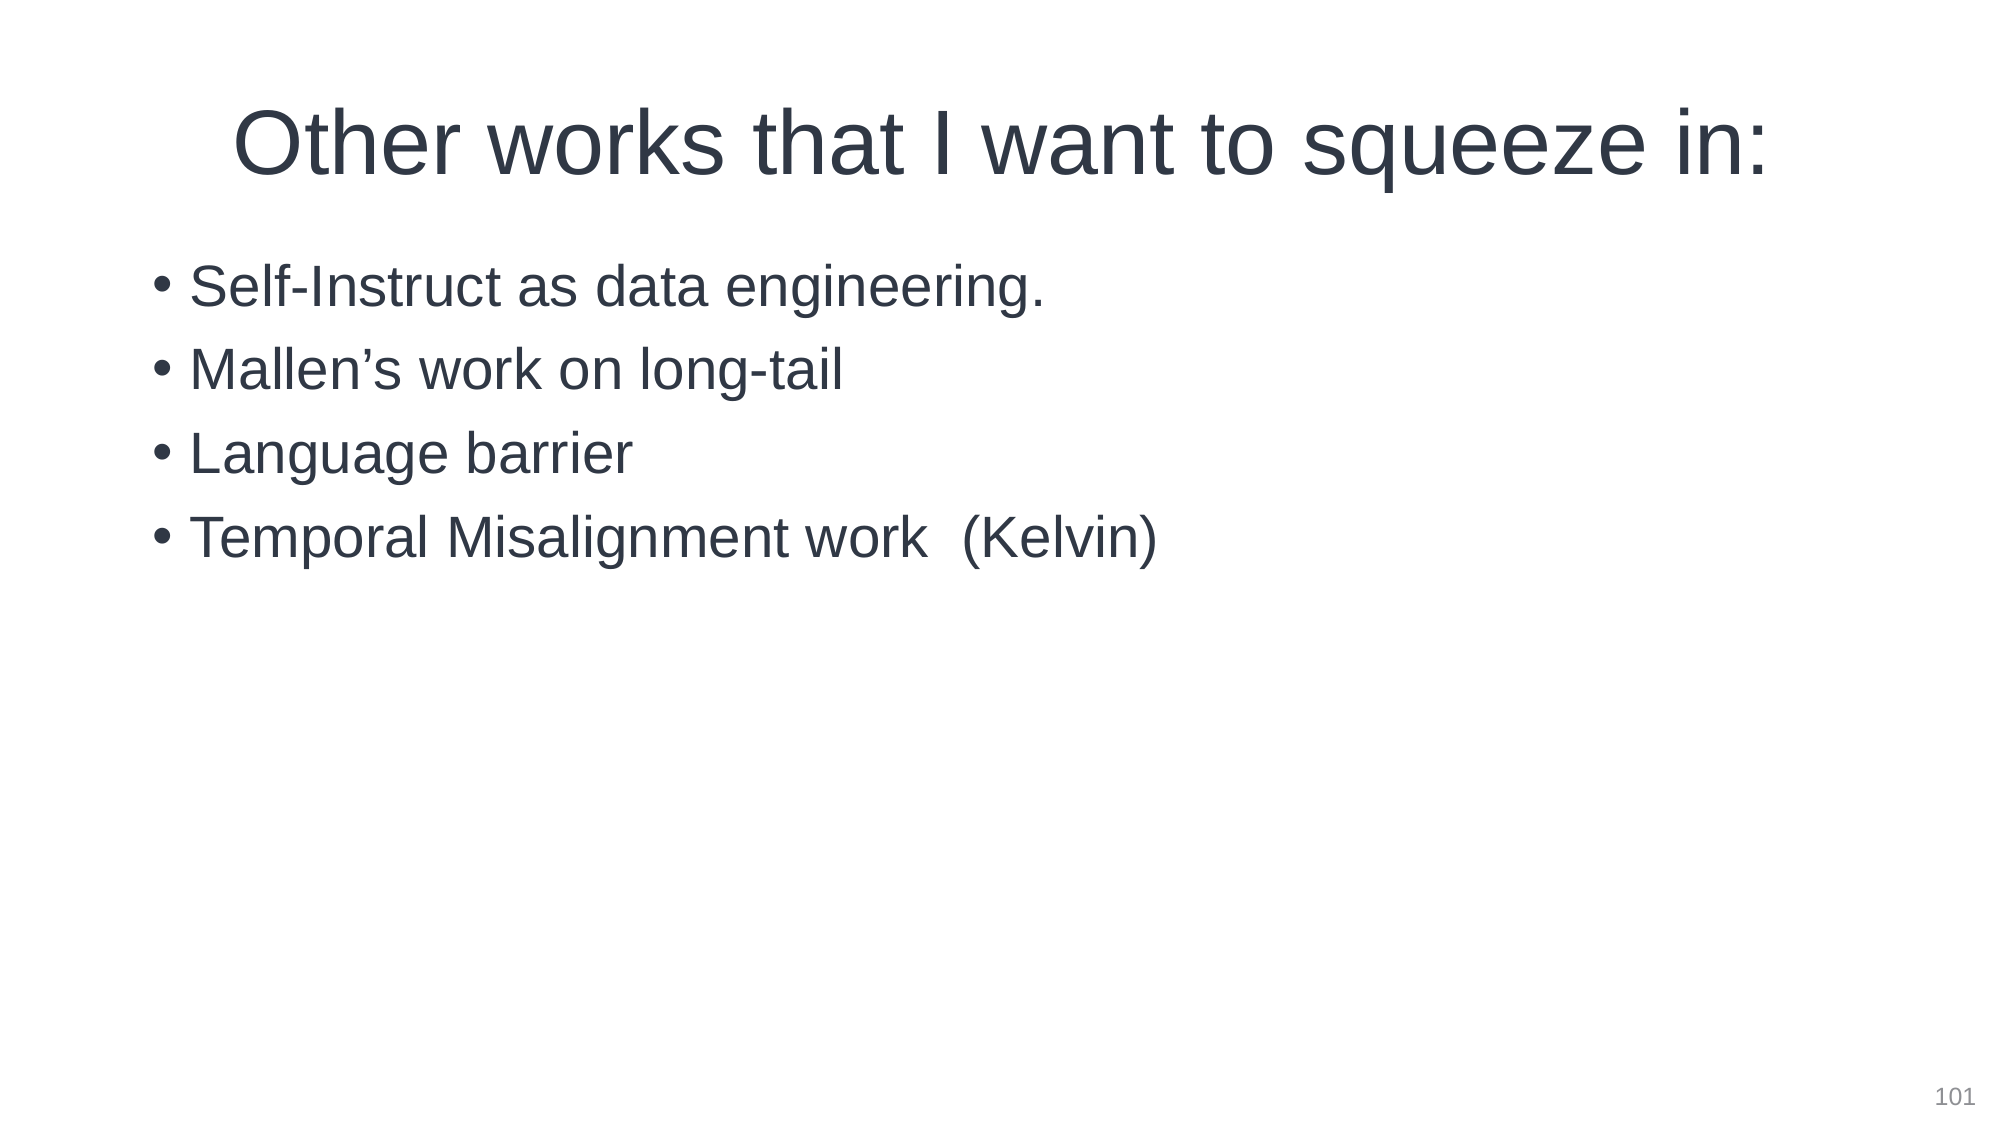

# Other works that I want to squeeze in:
Self-Instruct as data engineering.
Mallen’s work on long-tail
Language barrier
Temporal Misalignment work  (Kelvin)

101